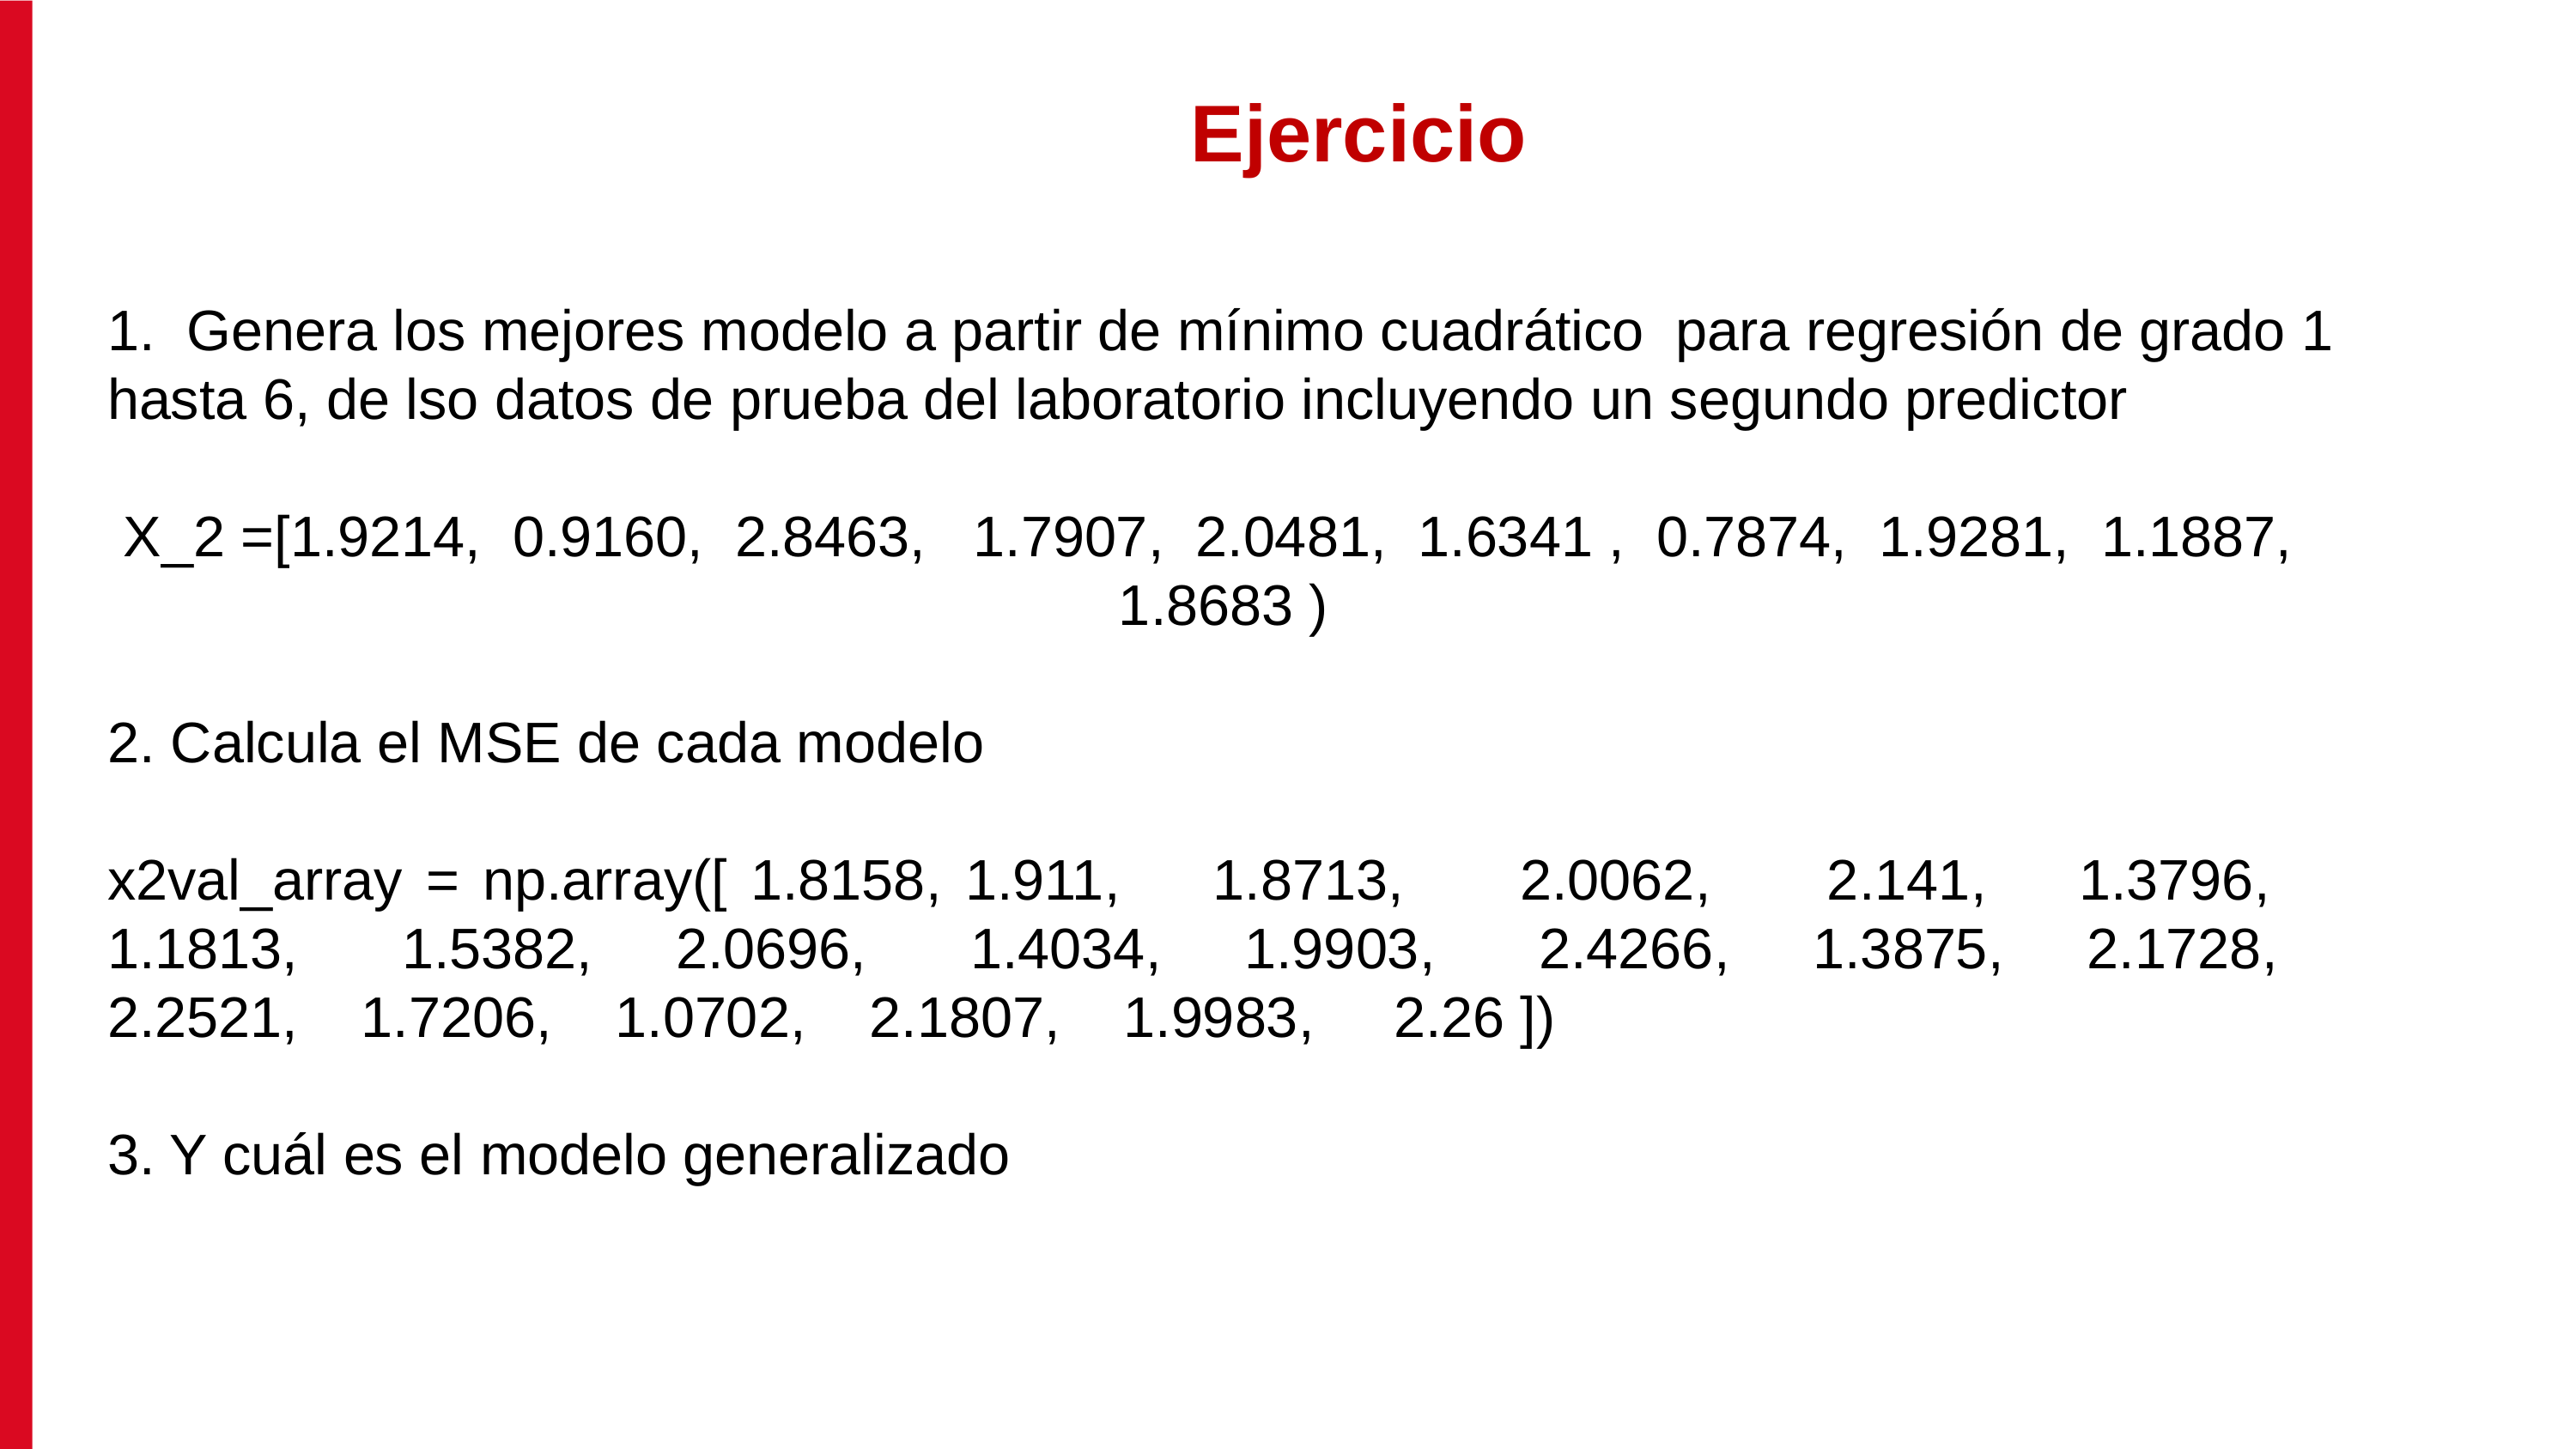

Ejercicio
1.  Genera los mejores modelo a partir de mínimo cuadrático  para regresión de grado 1 hasta 6, de lso datos de prueba del laboratorio incluyendo un segundo predictor

X_2 =[1.9214,  0.9160,  2.8463,   1.7907,  2.0481,  1.6341 ,  0.7874,  1.9281,  1.1887,   1.8683 )

2. Calcula el MSE de cada modelo

x2val_array = np.array([ 1.8158, 1.911,    1.8713,     2.0062,     2.141,    1.3796,    1.1813,     1.5382,    2.0696,     1.4034,    1.9903,     2.4266,    1.3875,    2.1728,    2.2521,    1.7206,    1.0702,    2.1807,    1.9983,     2.26 ])

3. Y cuál es el modelo generalizado